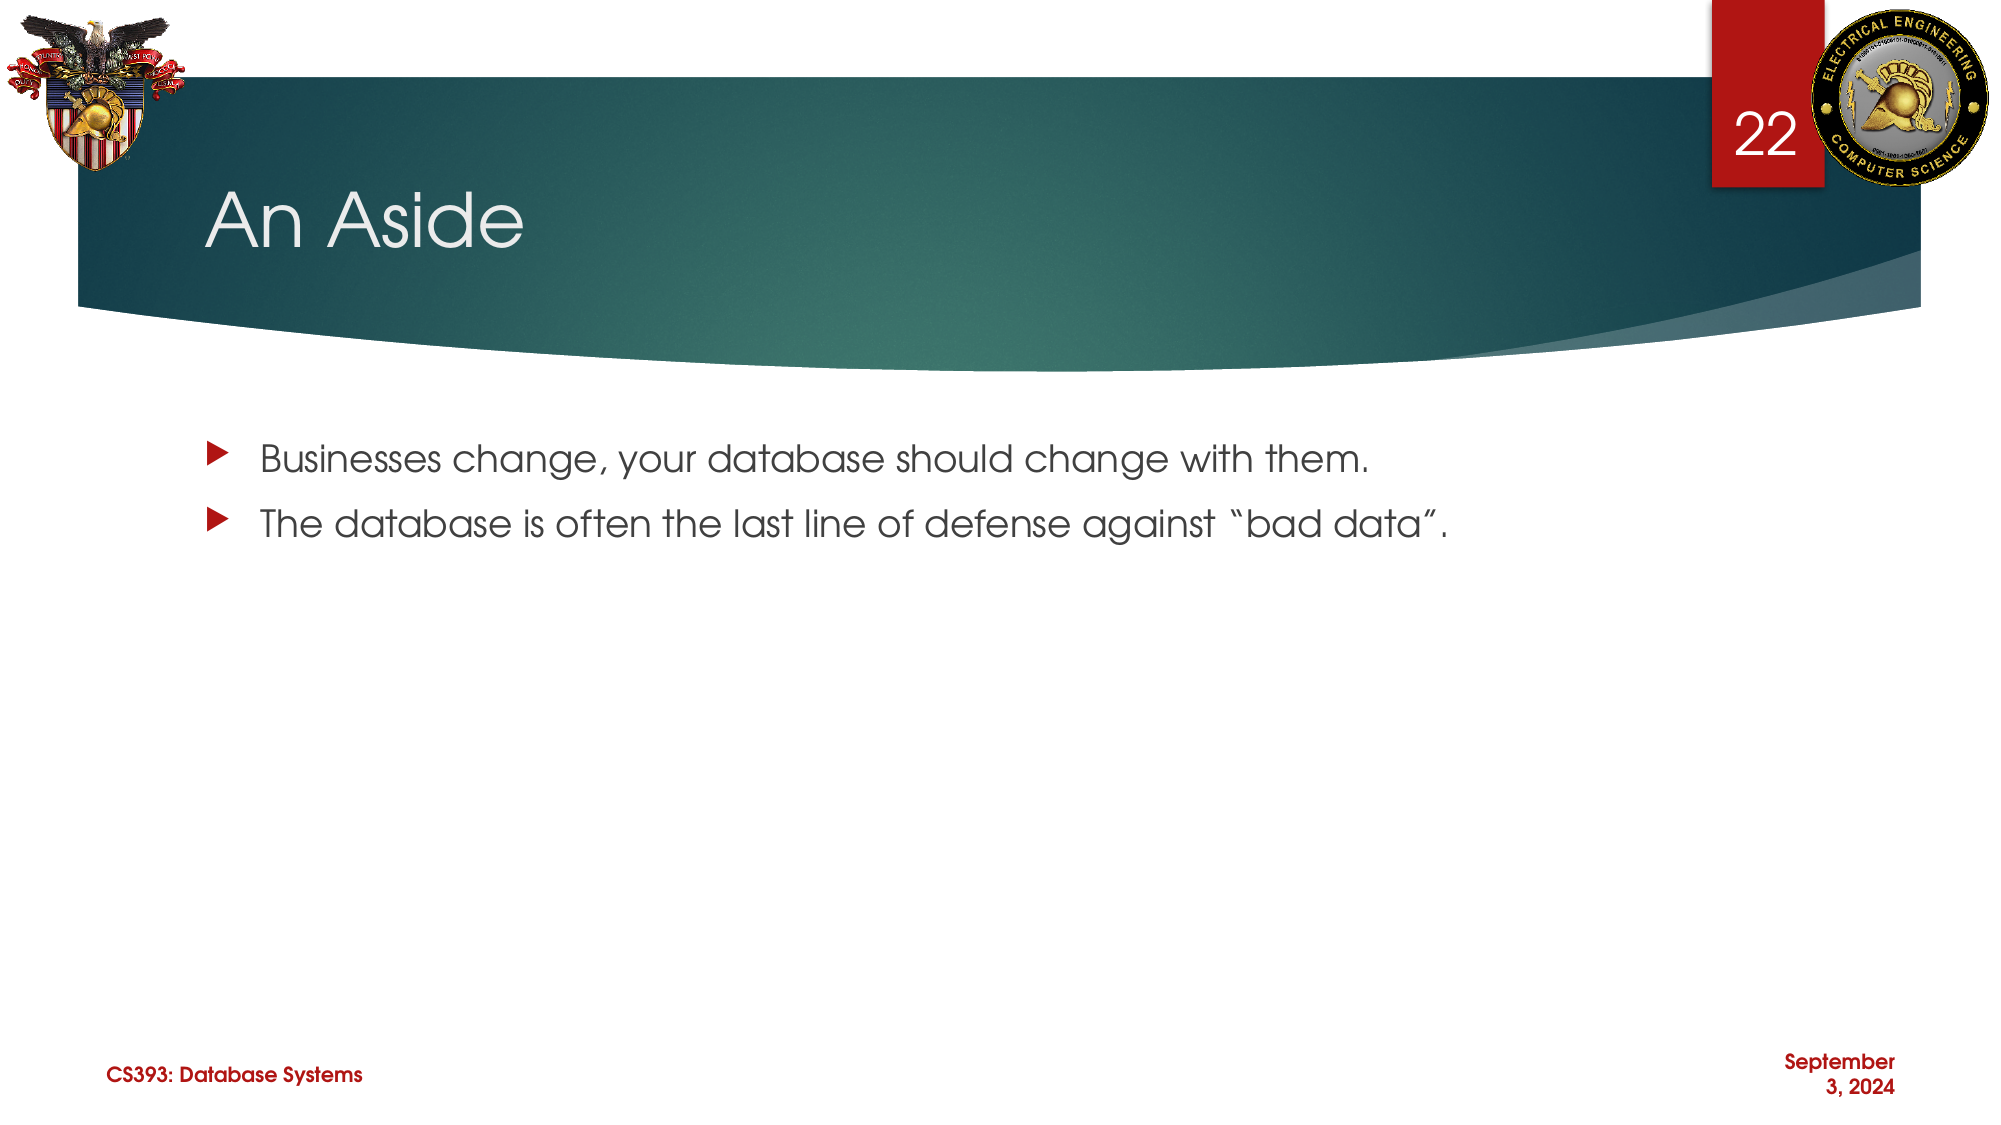

22
# An Aside
Businesses change, your database should change with them.
The database is often the last line of defense against “bad data”.
CS393: Database Systems
September 3, 2024